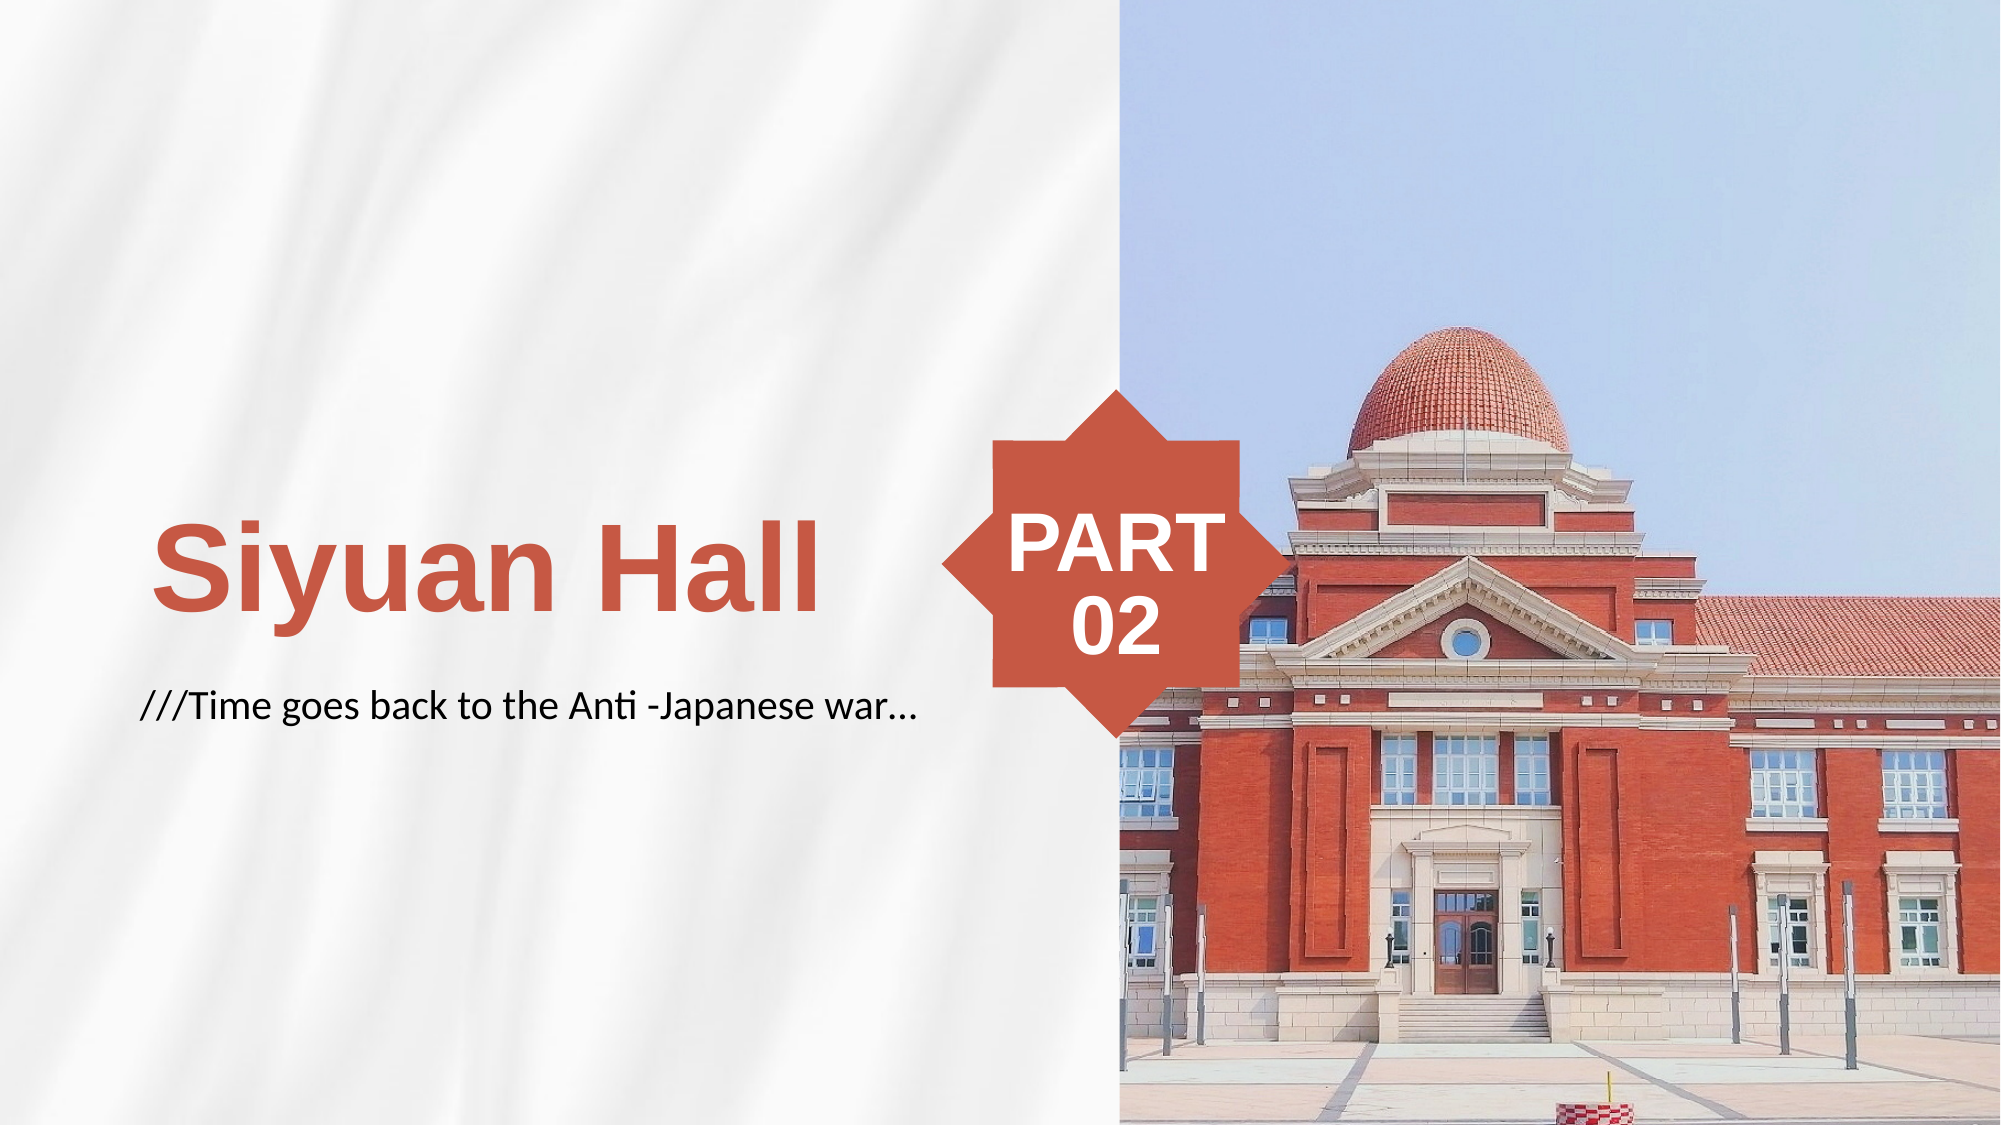

PART
02
 Siyuan Hall
///Time goes back to the Anti -Japanese war…